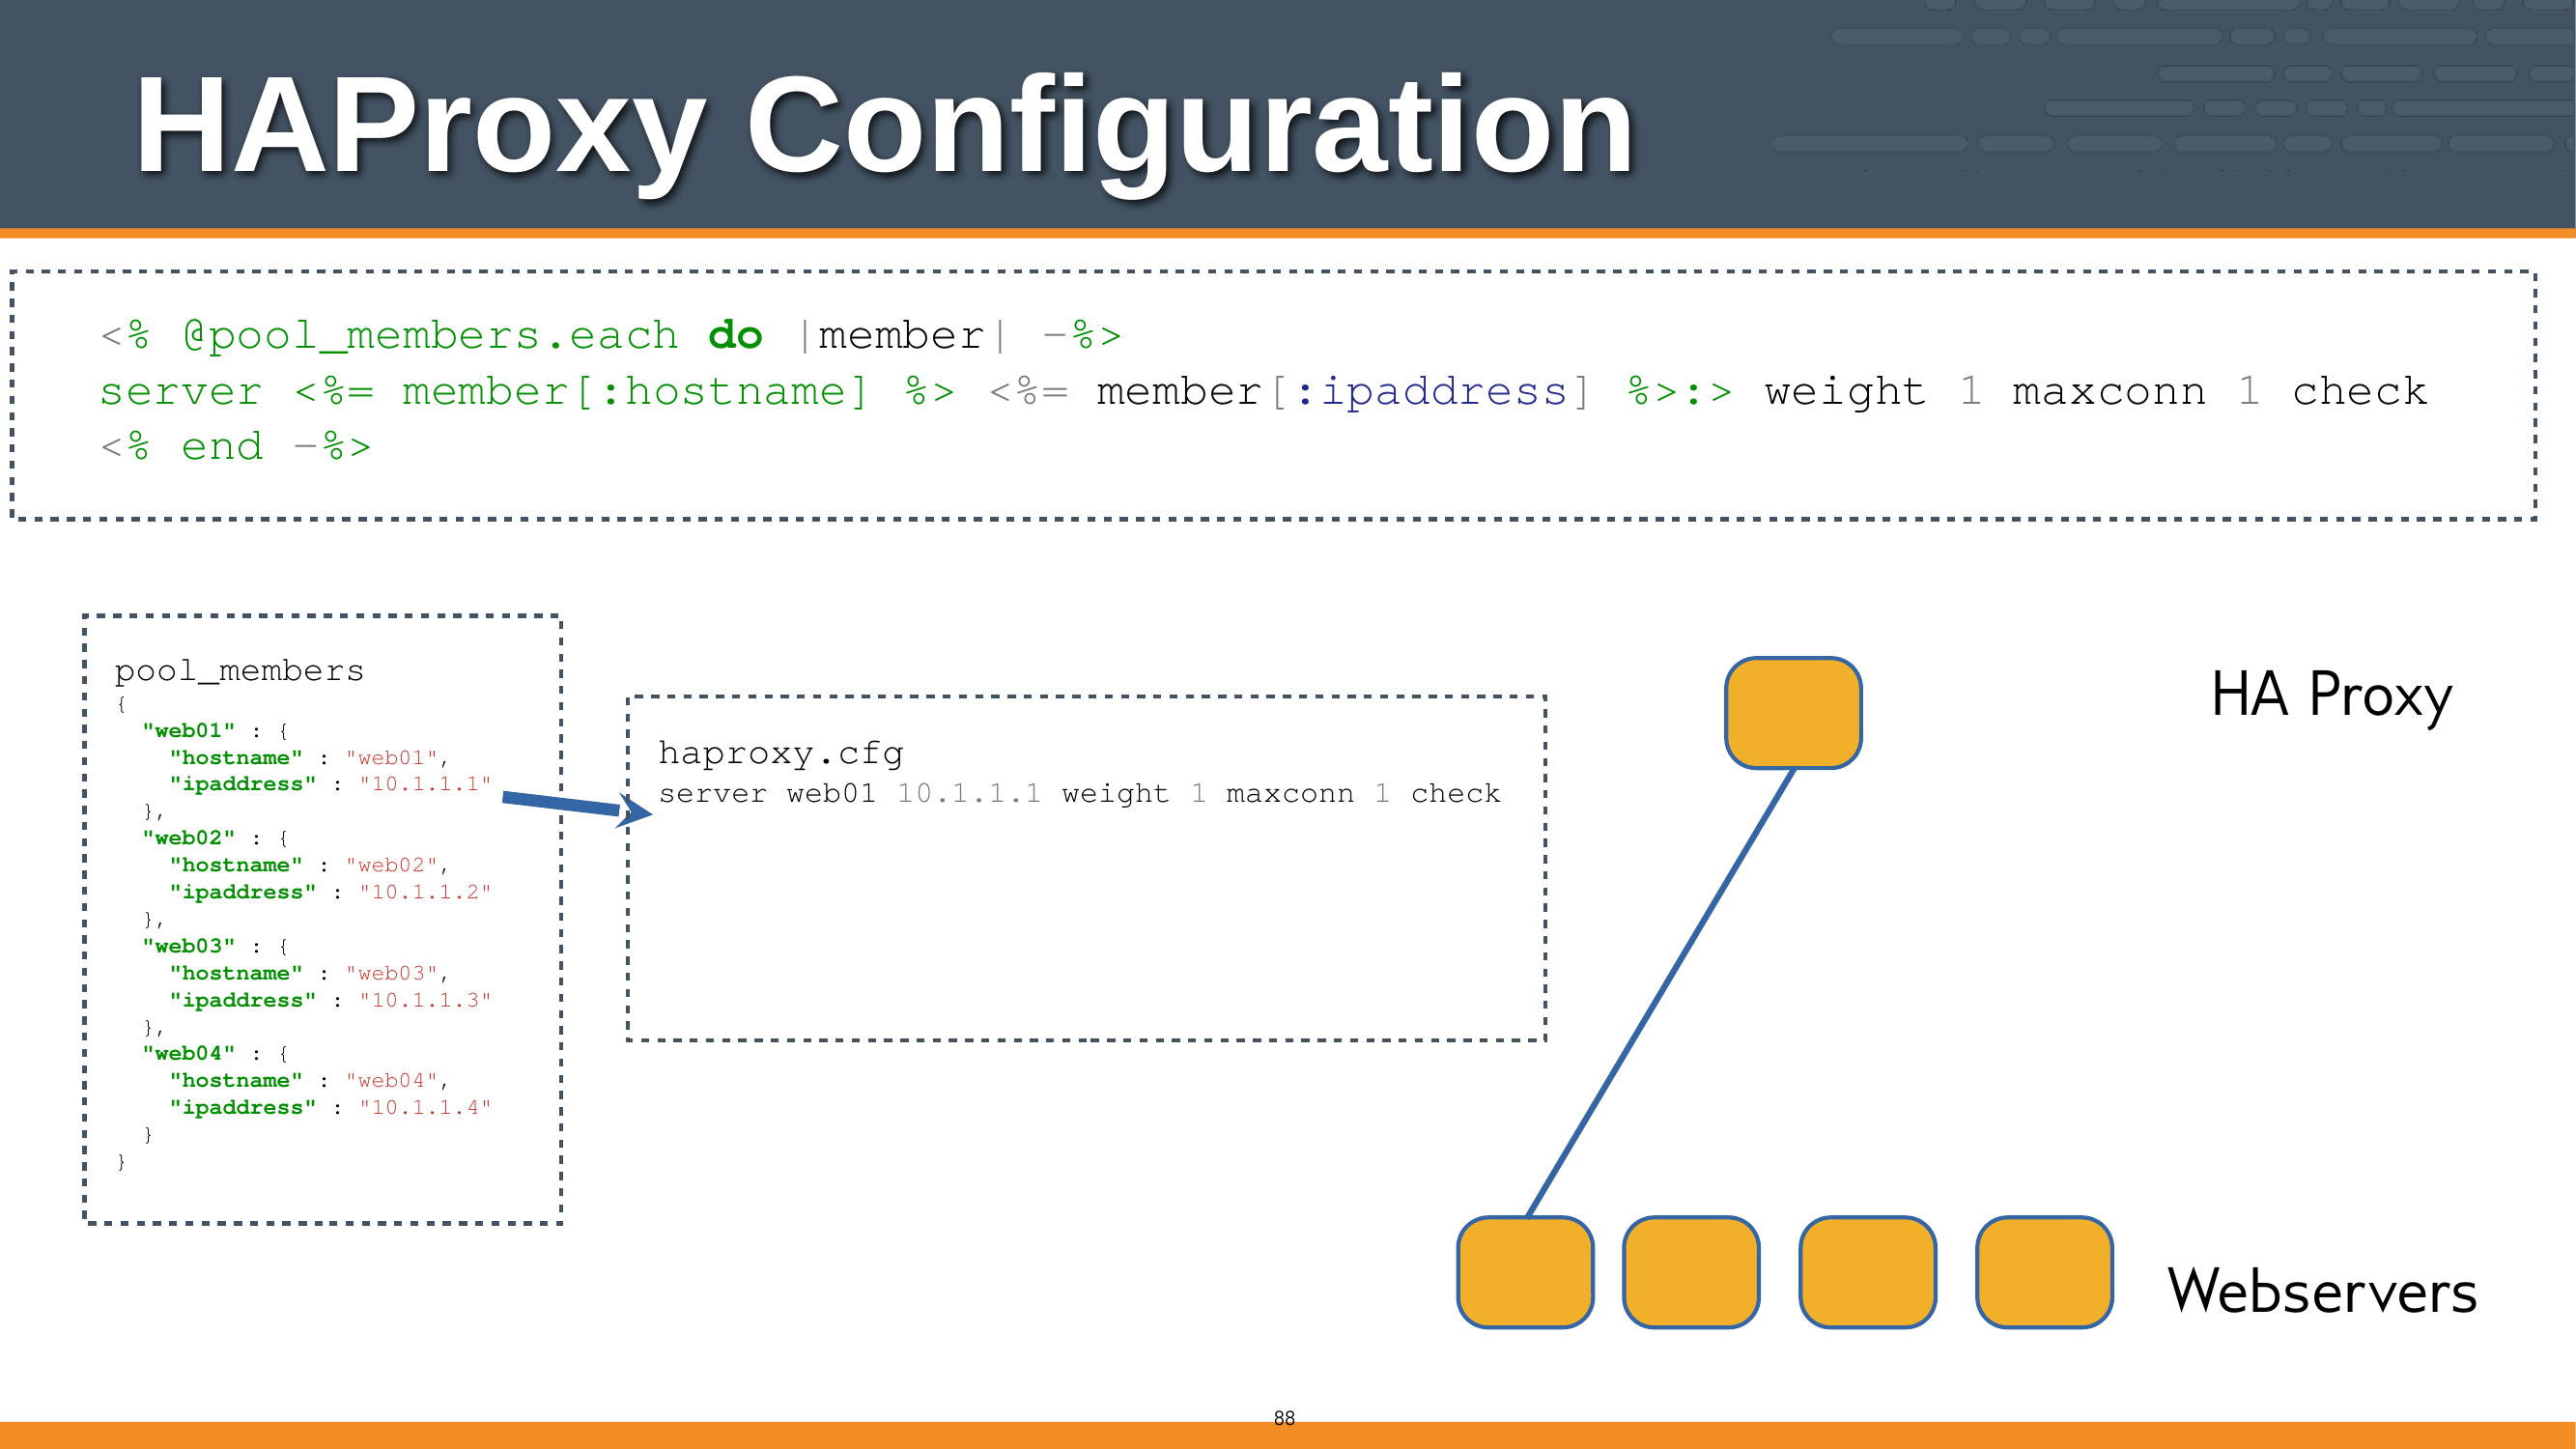

# HAProxy Configuration
  <% @pool_members.each do |member| -%>
  server <%= member[:hostname] %> <%= member[:ipaddress] %>:> weight 1 maxconn 1 check
  <% end -%>
pool_members
{
  "web01" : {
    "hostname" : "web01",
    "ipaddress" : "10.1.1.1"
  },
  "web02" : {
    "hostname" : "web02",
    "ipaddress" : "10.1.1.2"
  },
  "web03" : {
    "hostname" : "web03",
    "ipaddress" : "10.1.1.3"
  },
  "web04" : {
    "hostname" : "web04",
    "ipaddress" : "10.1.1.4"
  }
}
HA Proxy

haproxy.cfg
server web01 10.1.1.1 weight 1 maxconn 1 check
server web02 10.1.1.2 weight 1 maxconn 1 check
server web03 10.1.1.3 weight 1 maxconn 1 check
server web04 10.1.1.4 weight 1 maxconn 1 check

Webservers
88